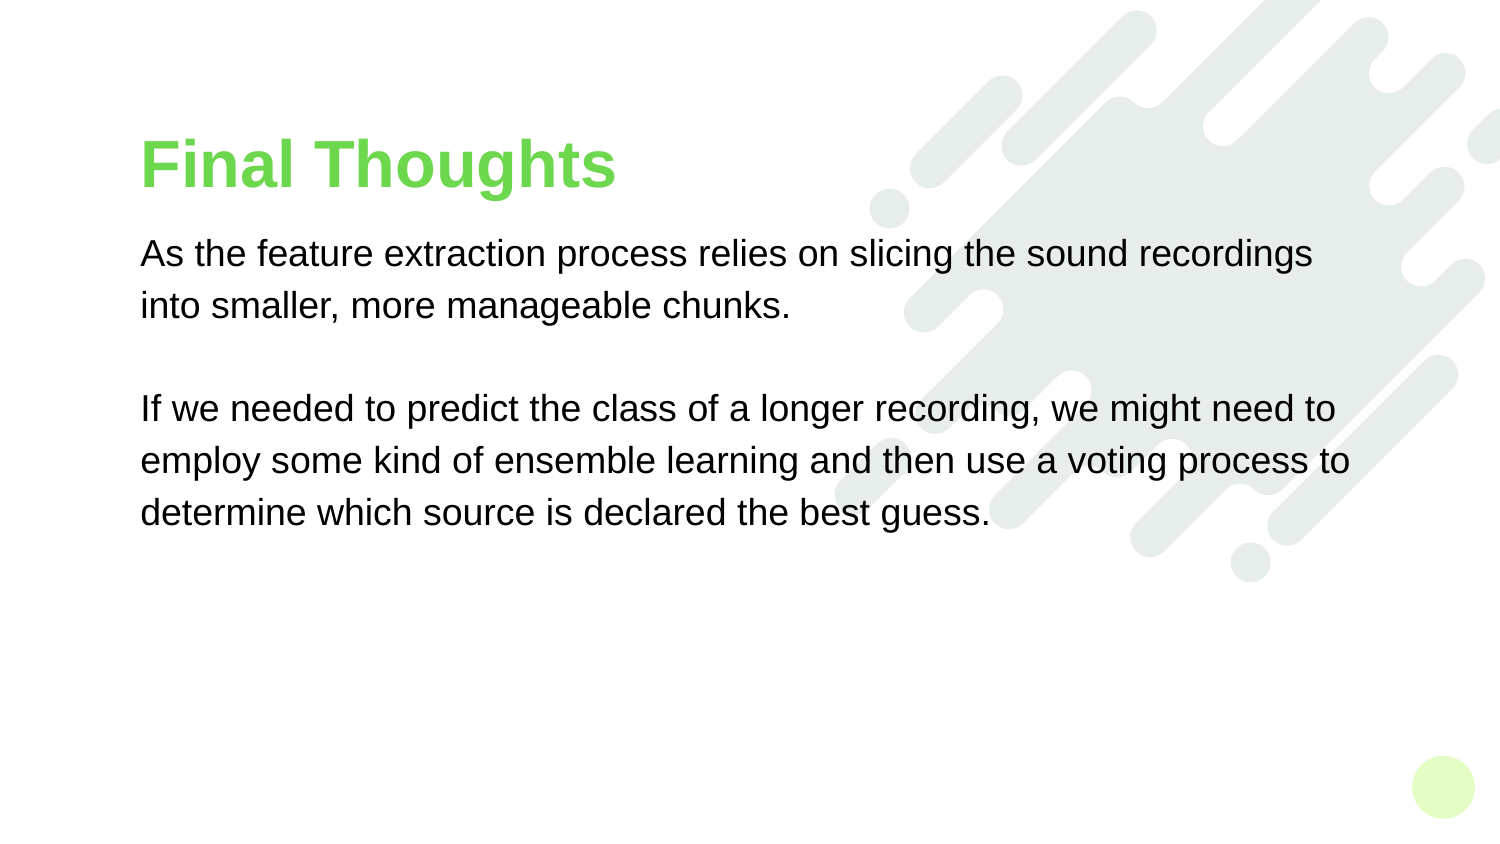

# Final Thoughts
As the feature extraction process relies on slicing the sound recordings into smaller, more manageable chunks.

If we needed to predict the class of a longer recording, we might need to employ some kind of ensemble learning and then use a voting process to determine which source is declared the best guess.